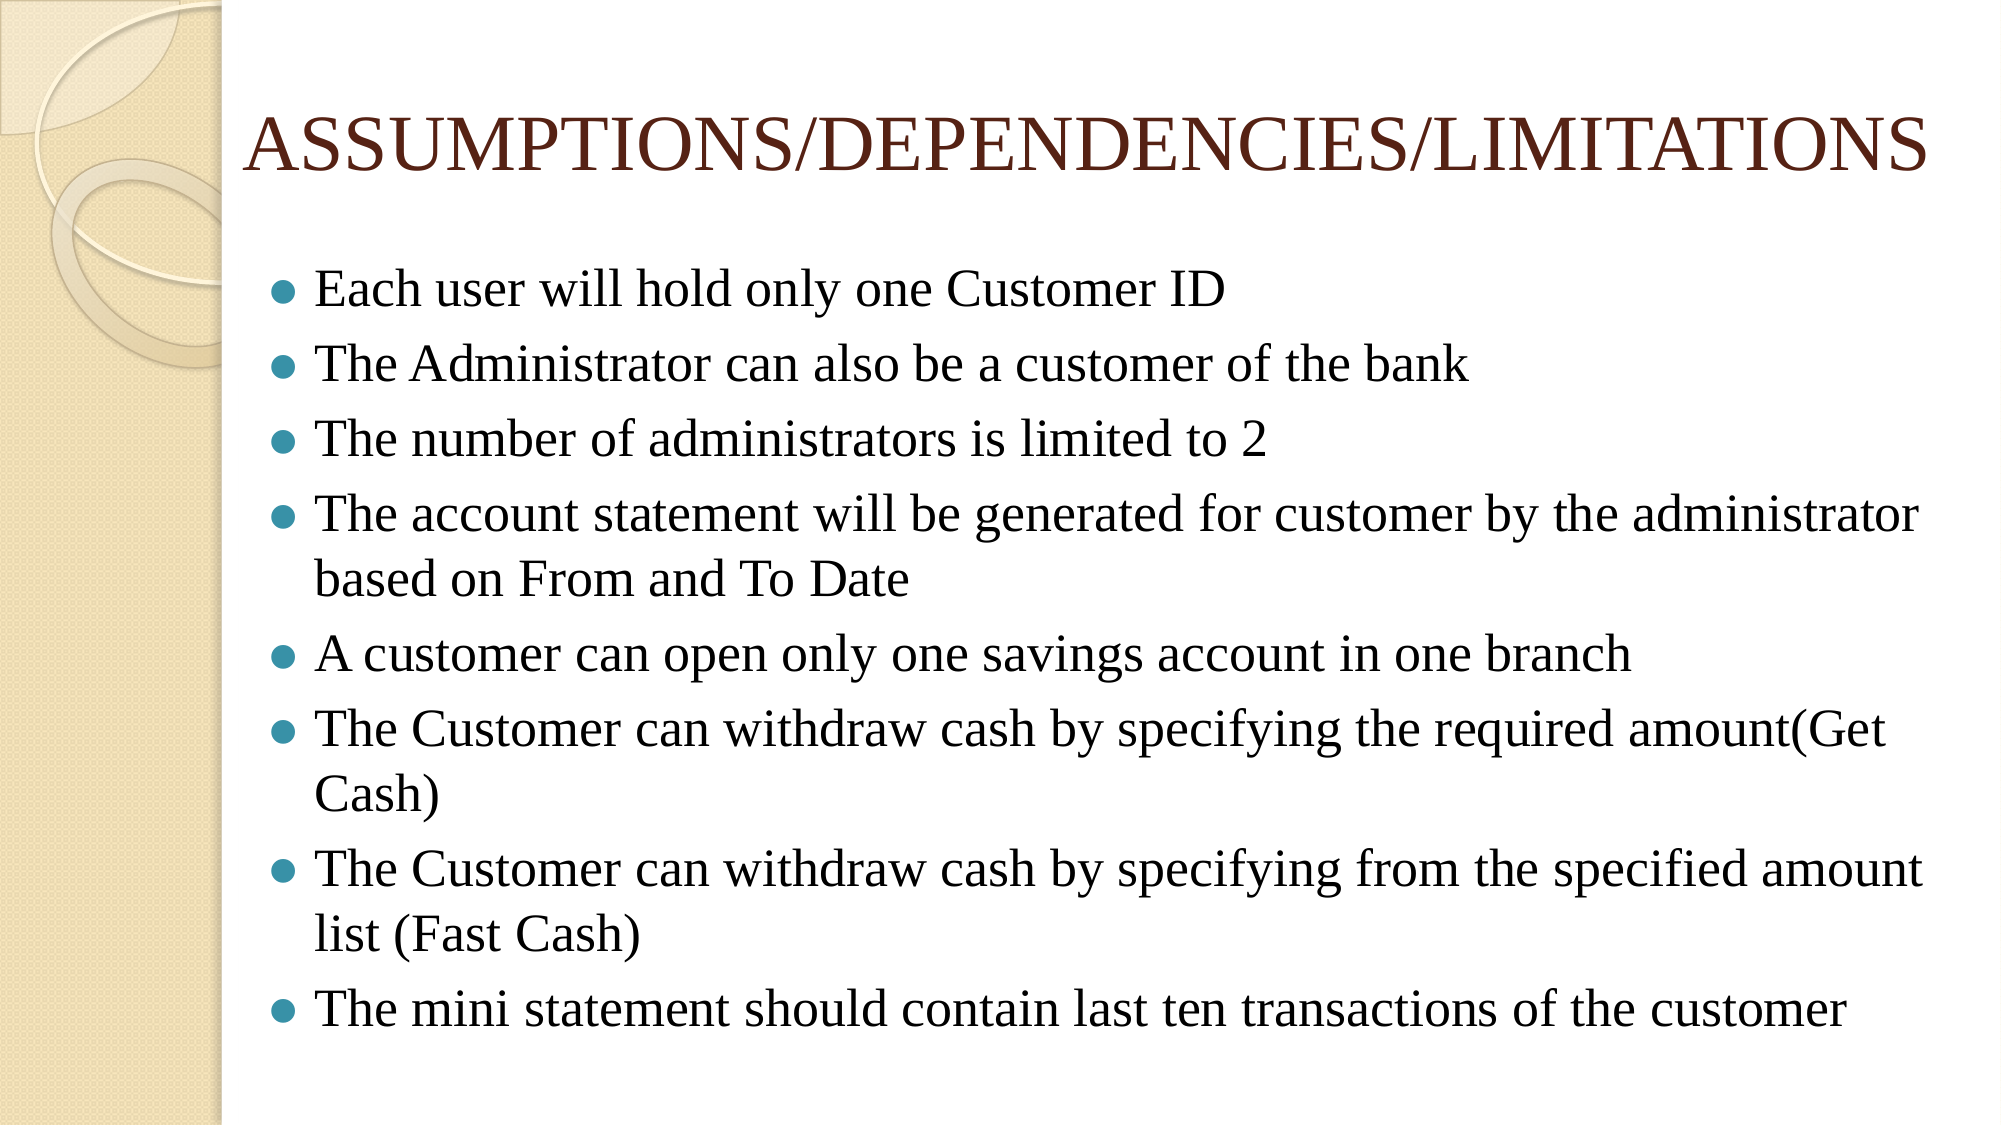

# ASSUMPTIONS/DEPENDENCIES/LIMITATIONS
Each user will hold only one Customer ID
The Administrator can also be a customer of the bank
The number of administrators is limited to 2
The account statement will be generated for customer by the administrator based on From and To Date
A customer can open only one savings account in one branch
The Customer can withdraw cash by specifying the required amount(Get Cash)
The Customer can withdraw cash by specifying from the specified amount list (Fast Cash)
The mini statement should contain last ten transactions of the customer